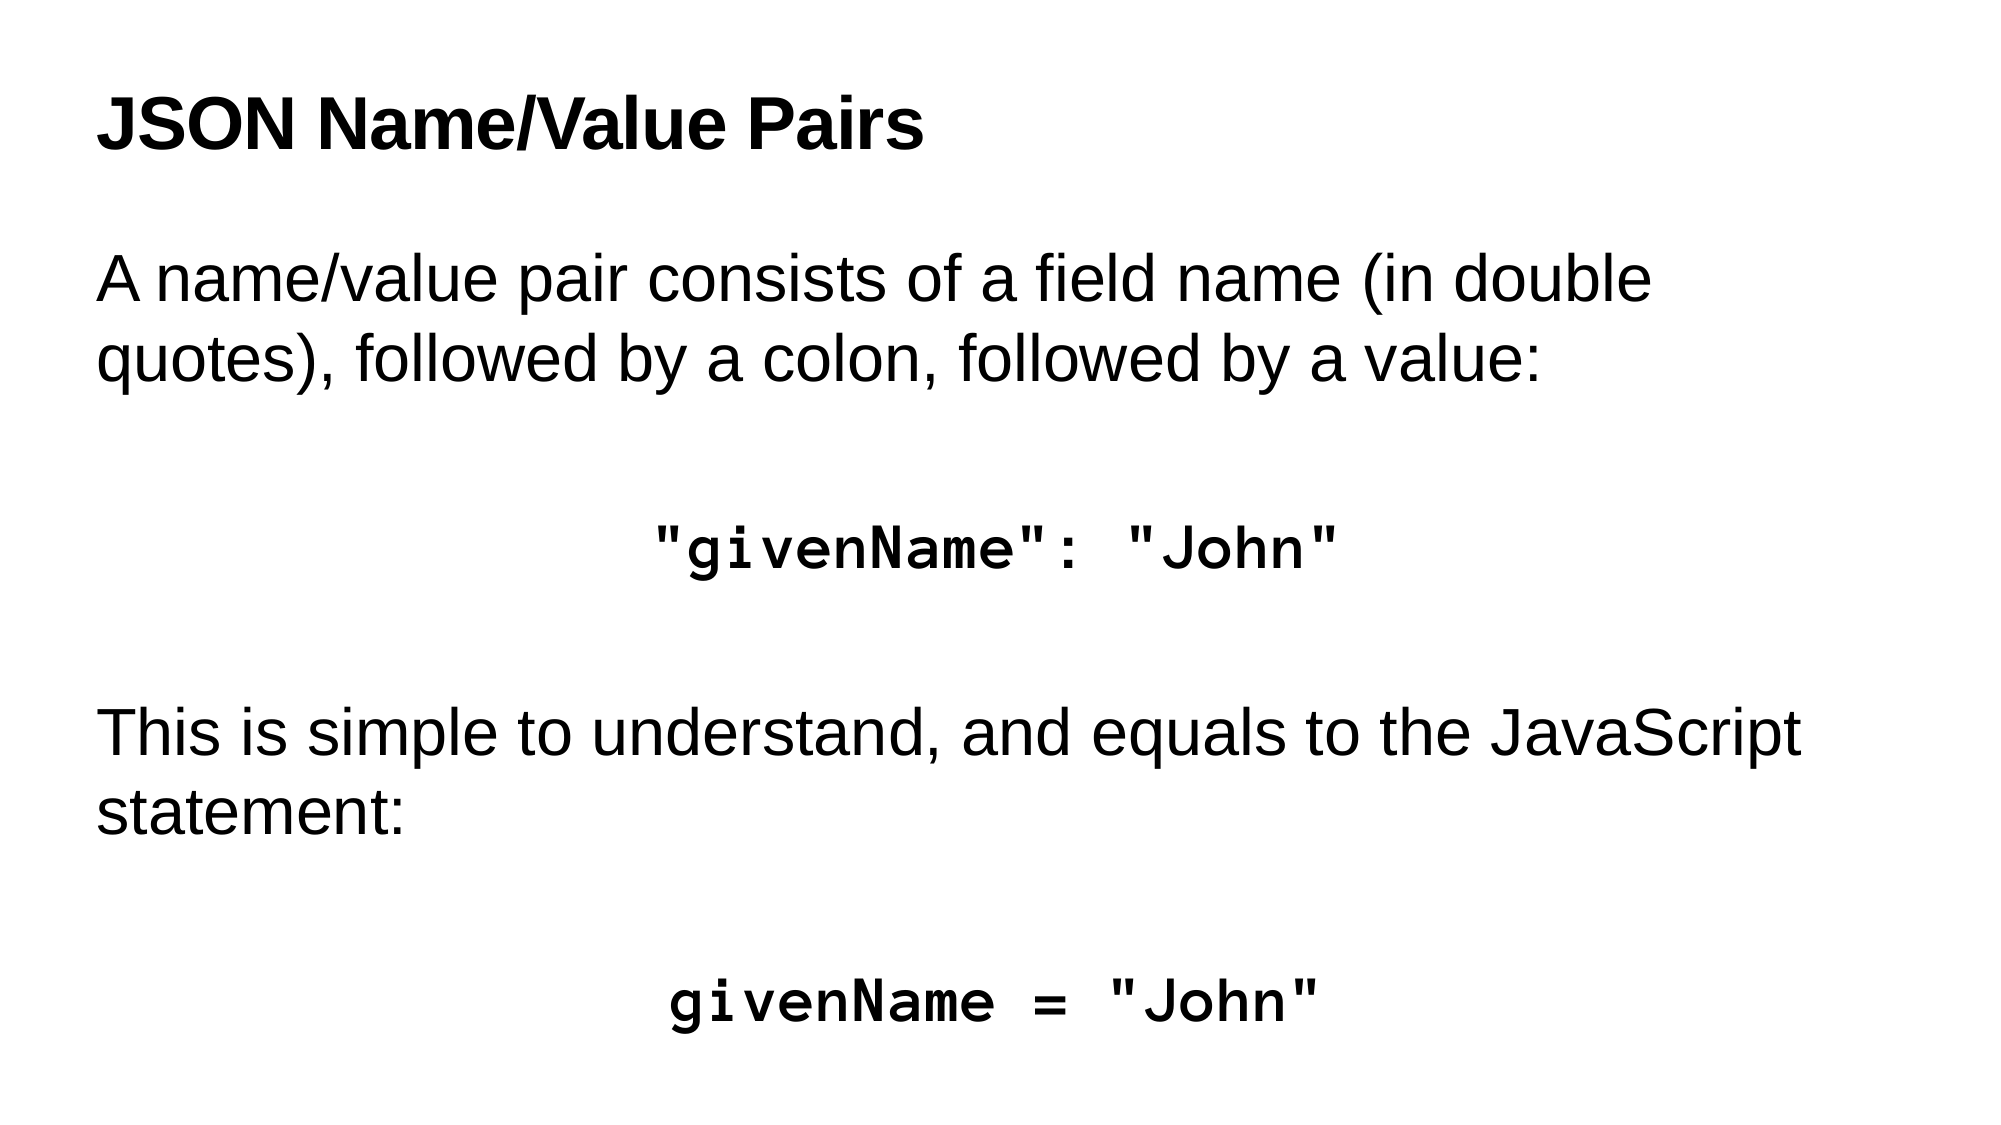

# JSON Name/Value Pairs
A name/value pair consists of a field name (in double quotes), followed by a colon, followed by a value:

"givenName": "John"

This is simple to understand, and equals to the JavaScript statement:

givenName = "John"